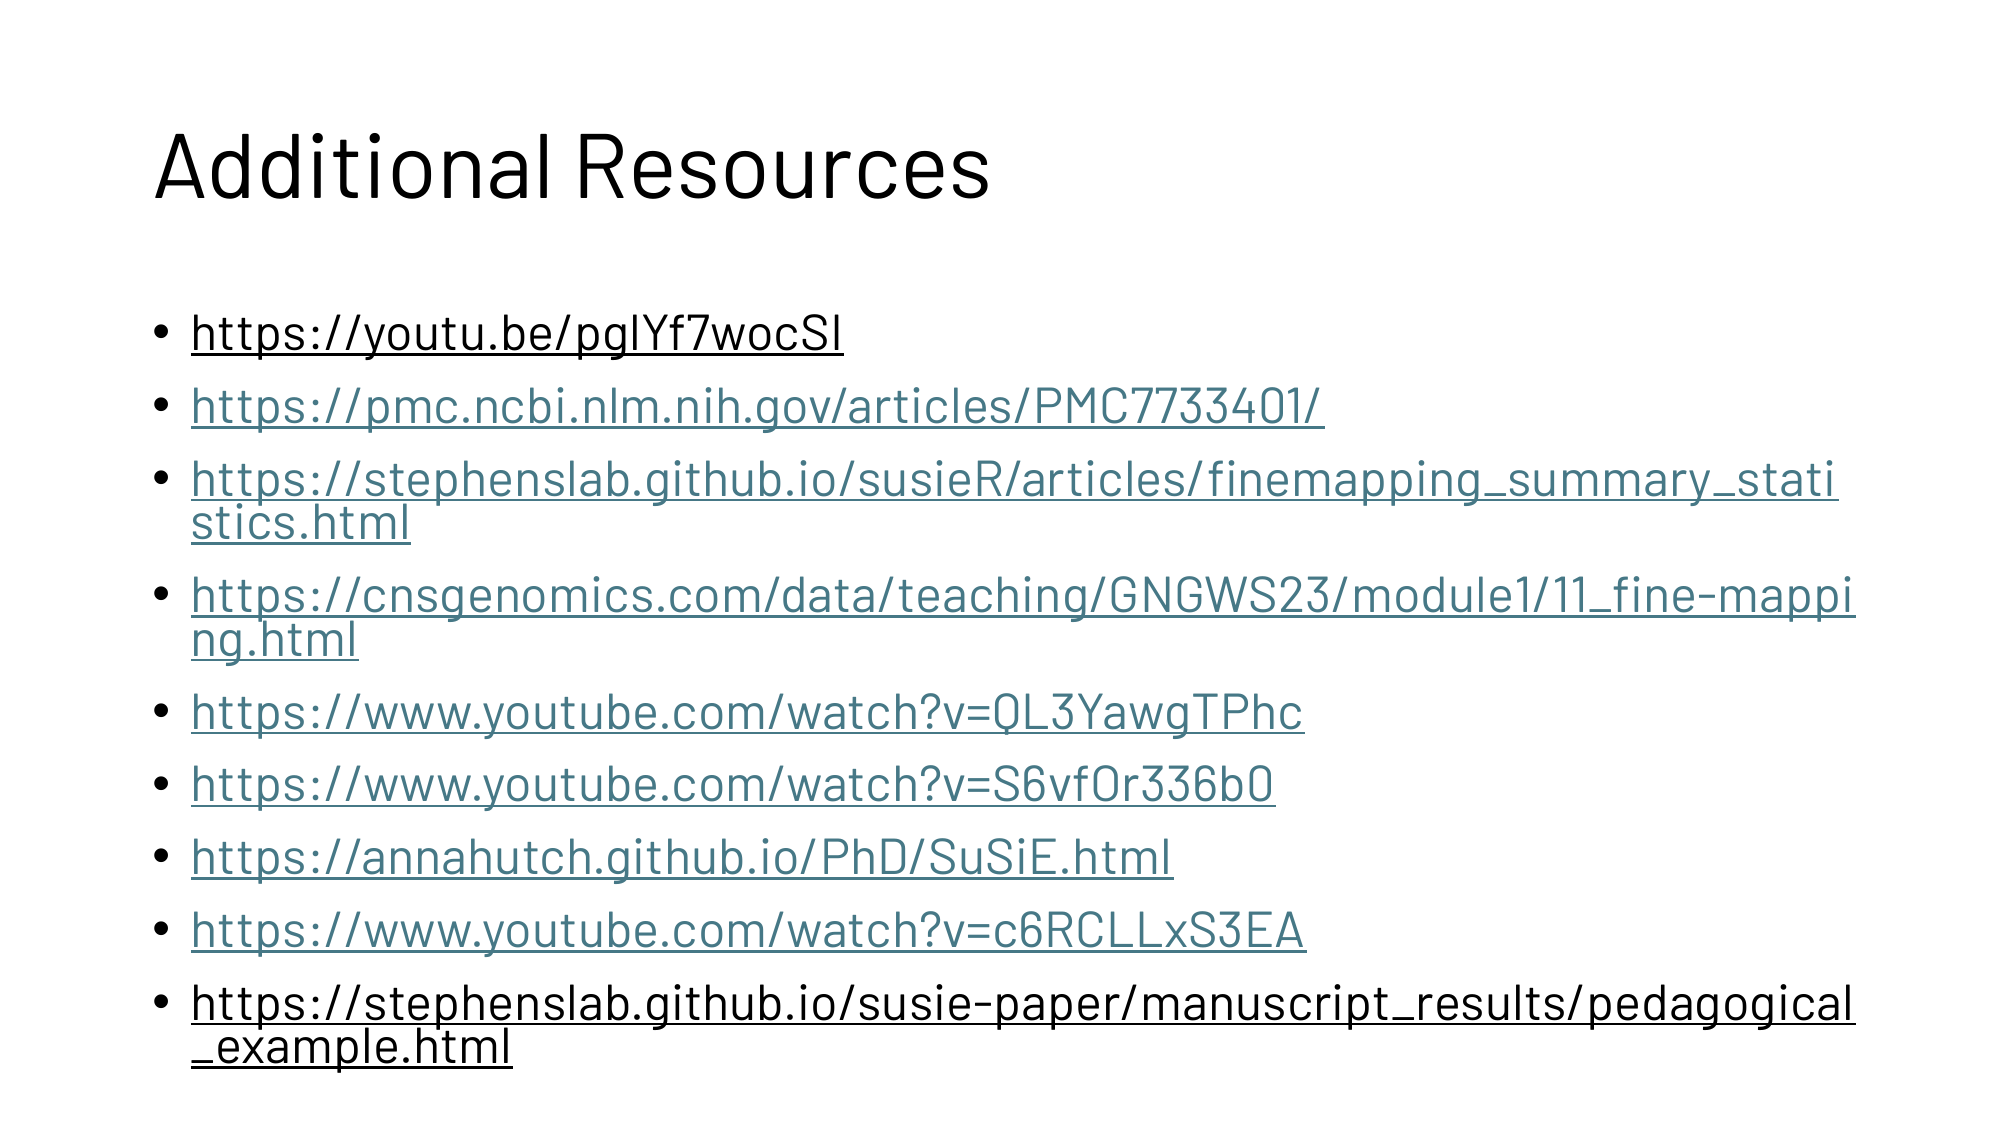

# Additional Resources
https://youtu.be/pglYf7wocSI
https://pmc.ncbi.nlm.nih.gov/articles/PMC7733401/
https://stephenslab.github.io/susieR/articles/finemapping_summary_statistics.html
https://cnsgenomics.com/data/teaching/GNGWS23/module1/11_fine-mapping.html
https://www.youtube.com/watch?v=QL3YawgTPhc
https://www.youtube.com/watch?v=S6vfOr336b0
https://annahutch.github.io/PhD/SuSiE.html
https://www.youtube.com/watch?v=c6RCLLxS3EA
https://stephenslab.github.io/susie-paper/manuscript_results/pedagogical_example.html